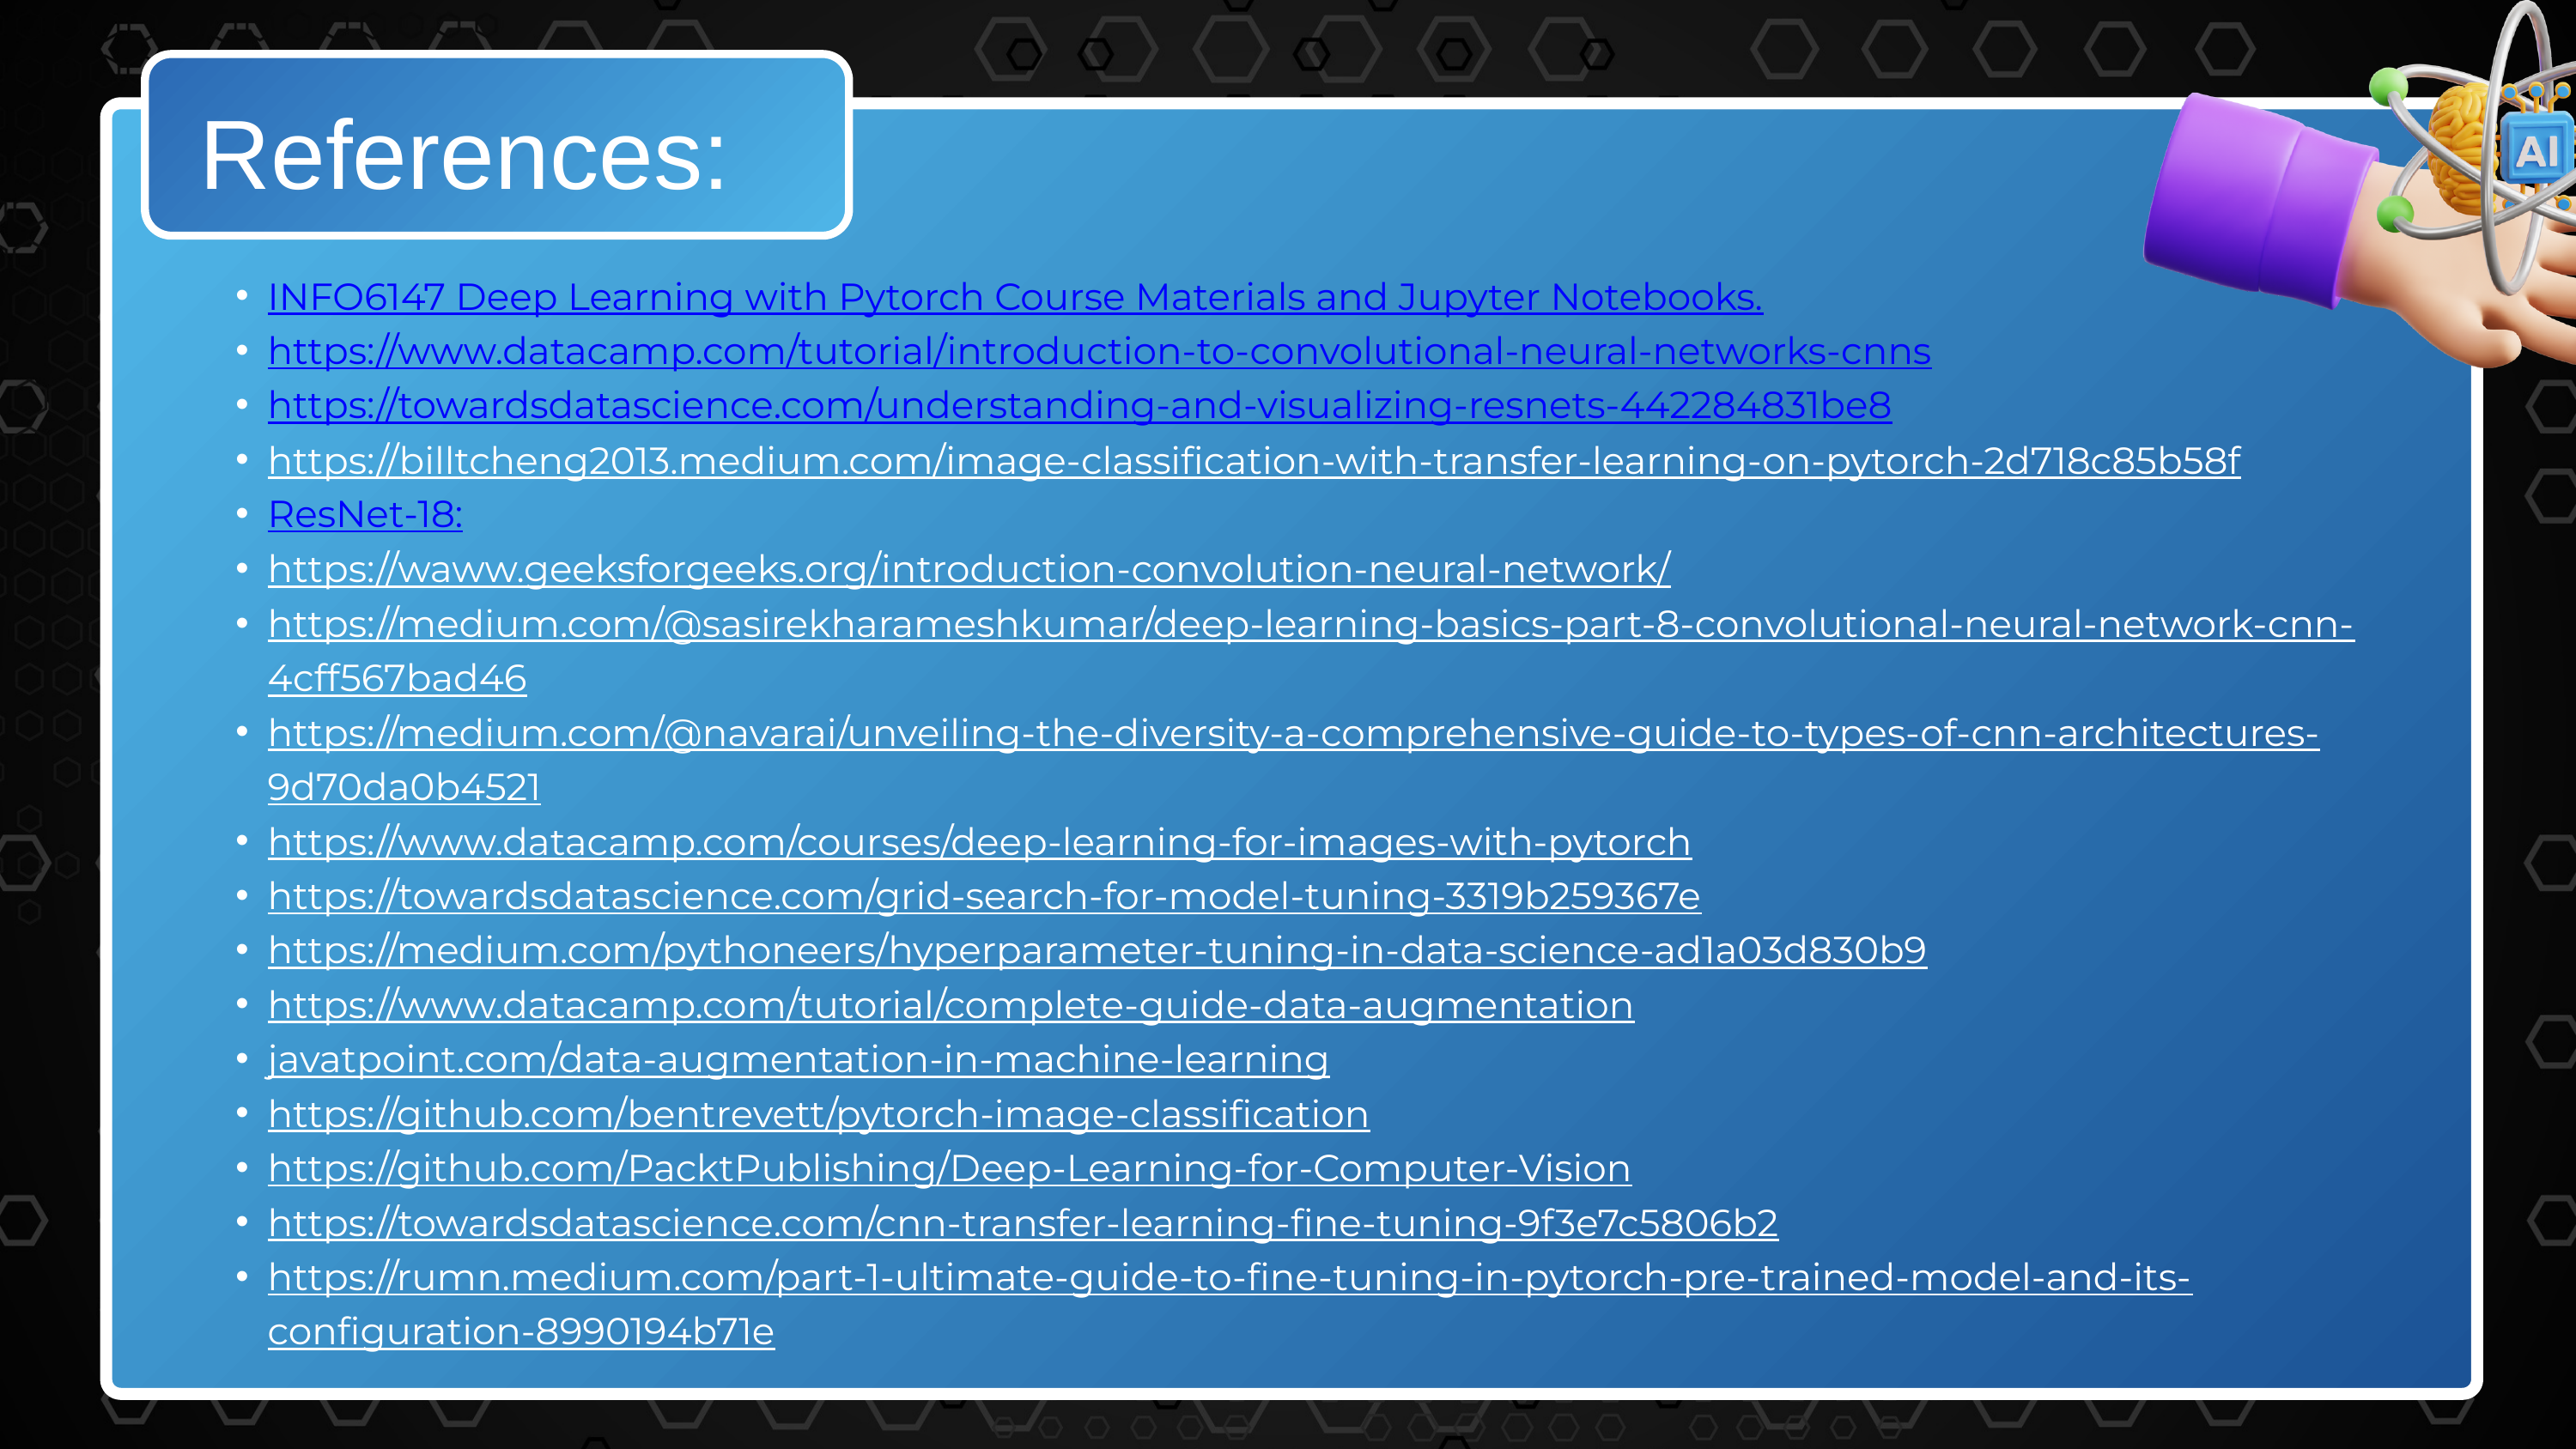

References:

INFO6147 Deep Learning with Pytorch Course Materials and Jupyter Notebooks.
https://www.datacamp.com/tutorial/introduction-to-convolutional-neural-networks-cnns
https://towardsdatascience.com/understanding-and-visualizing-resnets-442284831be8
https://billtcheng2013.medium.com/image-classification-with-transfer-learning-on-pytorch-2d718c85b58f
ResNet-18:
https://waww.geeksforgeeks.org/introduction-convolution-neural-network/
https://medium.com/@sasirekharameshkumar/deep-learning-basics-part-8-convolutional-neural-network-cnn-4cff567bad46
https://medium.com/@navarai/unveiling-the-diversity-a-comprehensive-guide-to-types-of-cnn-architectures-9d70da0b4521
https://www.datacamp.com/courses/deep-learning-for-images-with-pytorch
https://towardsdatascience.com/grid-search-for-model-tuning-3319b259367e
https://medium.com/pythoneers/hyperparameter-tuning-in-data-science-ad1a03d830b9
https://www.datacamp.com/tutorial/complete-guide-data-augmentation
javatpoint.com/data-augmentation-in-machine-learning
https://github.com/bentrevett/pytorch-image-classification
https://github.com/PacktPublishing/Deep-Learning-for-Computer-Vision
https://towardsdatascience.com/cnn-transfer-learning-fine-tuning-9f3e7c5806b2
https://rumn.medium.com/part-1-ultimate-guide-to-fine-tuning-in-pytorch-pre-trained-model-and-its-configuration-8990194b71e